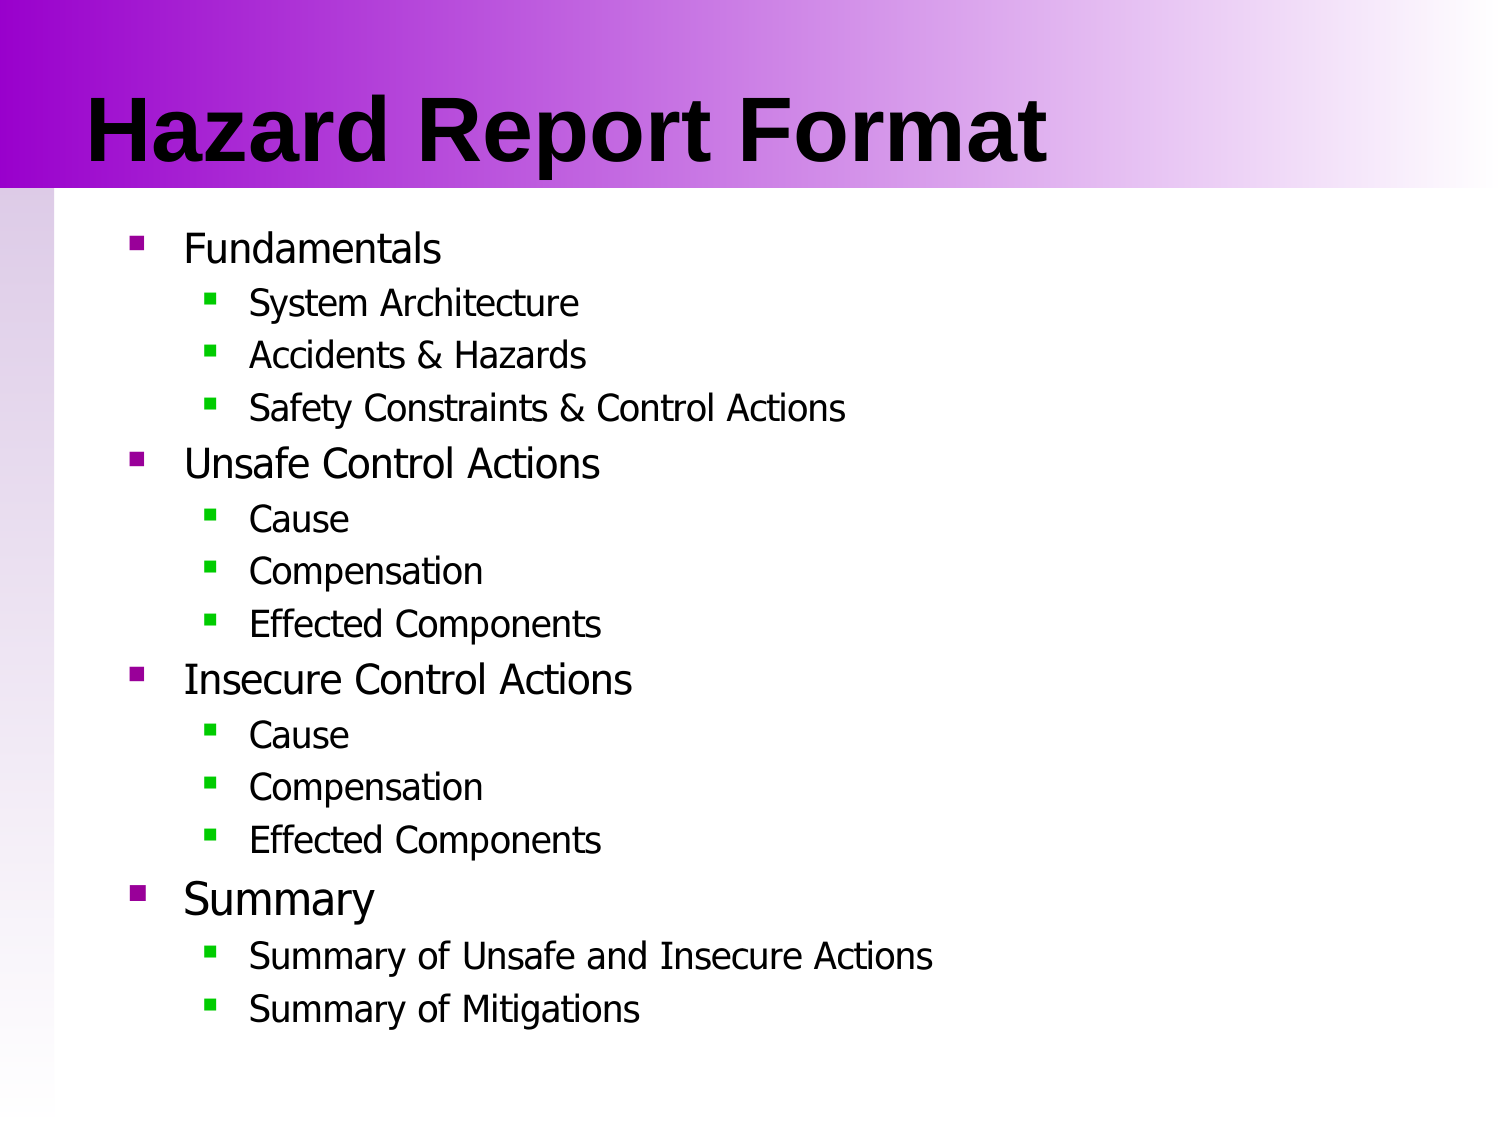

# Hazard Report Format
Fundamentals
System Architecture
Accidents & Hazards
Safety Constraints & Control Actions
Unsafe Control Actions
Cause
Compensation
Effected Components
Insecure Control Actions
Cause
Compensation
Effected Components
Summary
Summary of Unsafe and Insecure Actions
Summary of Mitigations